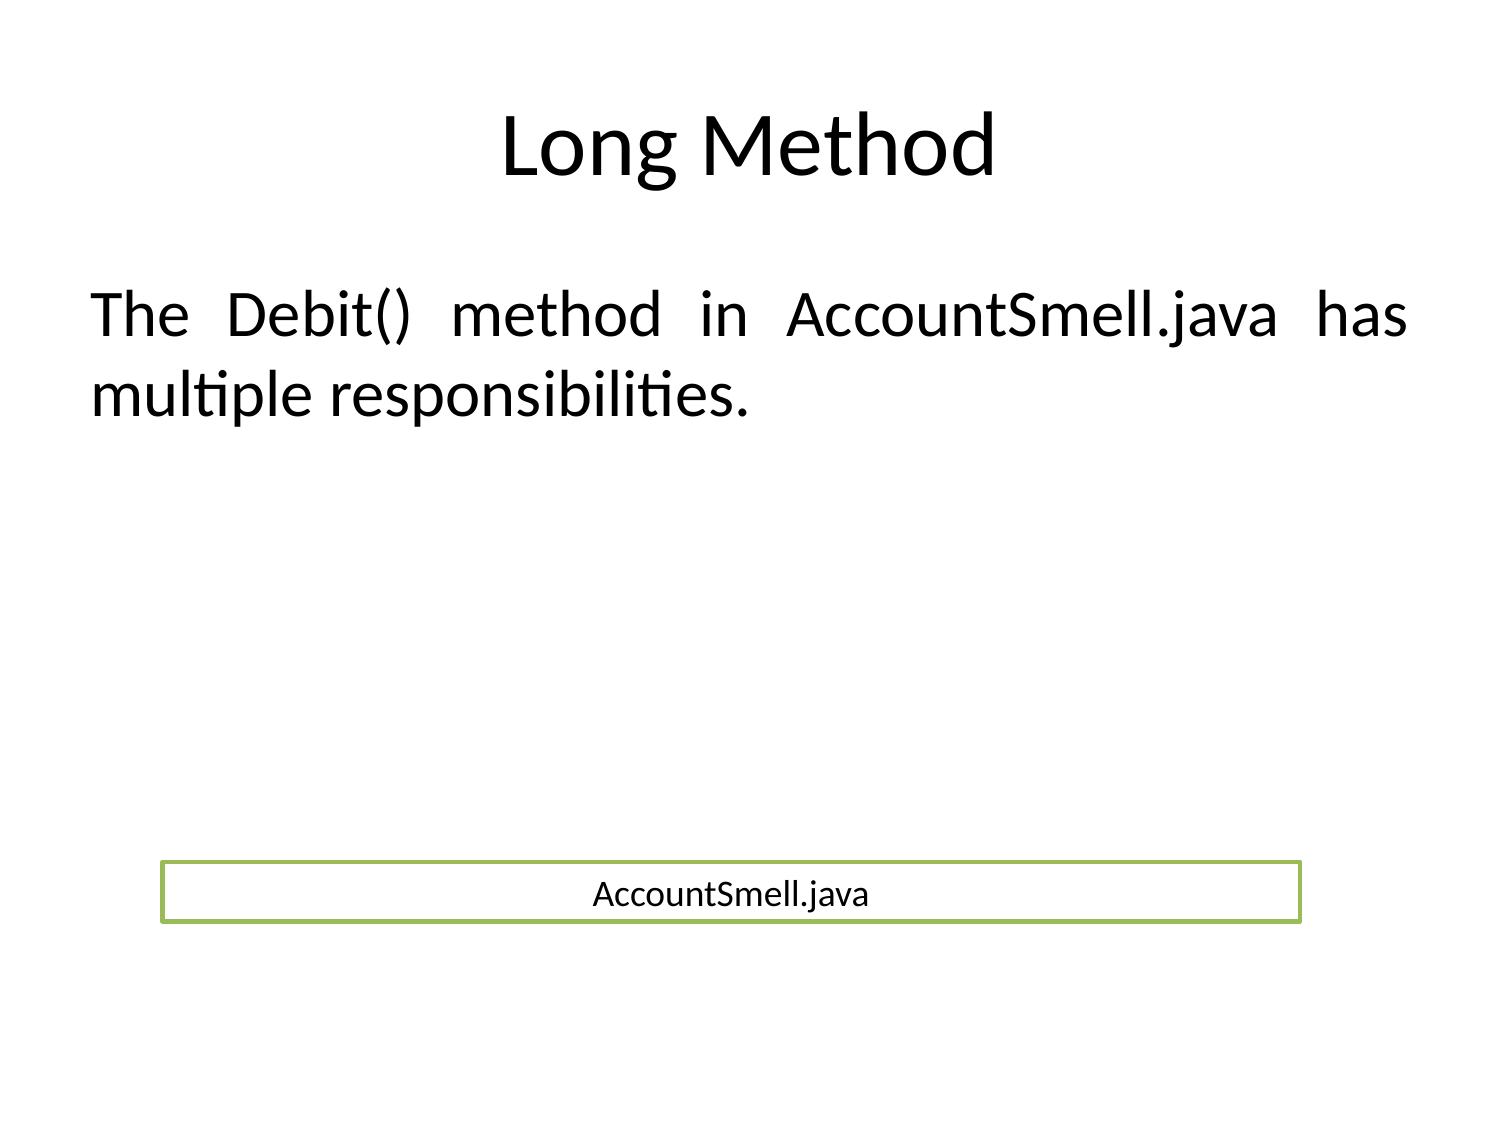

# Long Method
The Debit() method in AccountSmell.java has multiple responsibilities.
AccountSmell.java